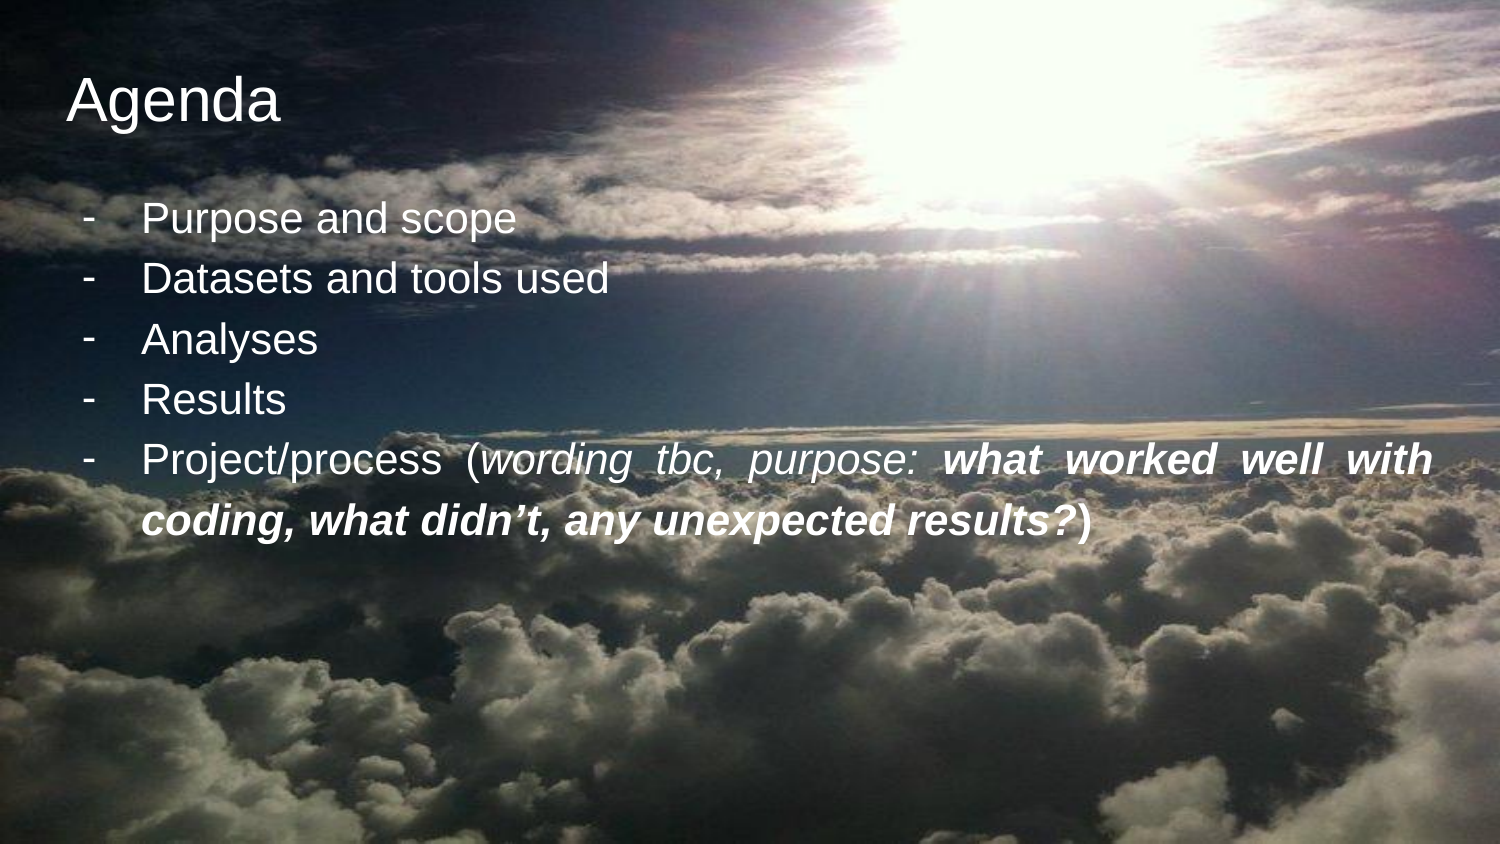

# Agenda
Purpose and scope
Datasets and tools used
Analyses
Results
Project/process (wording tbc, purpose: what worked well with coding, what didn’t, any unexpected results?)